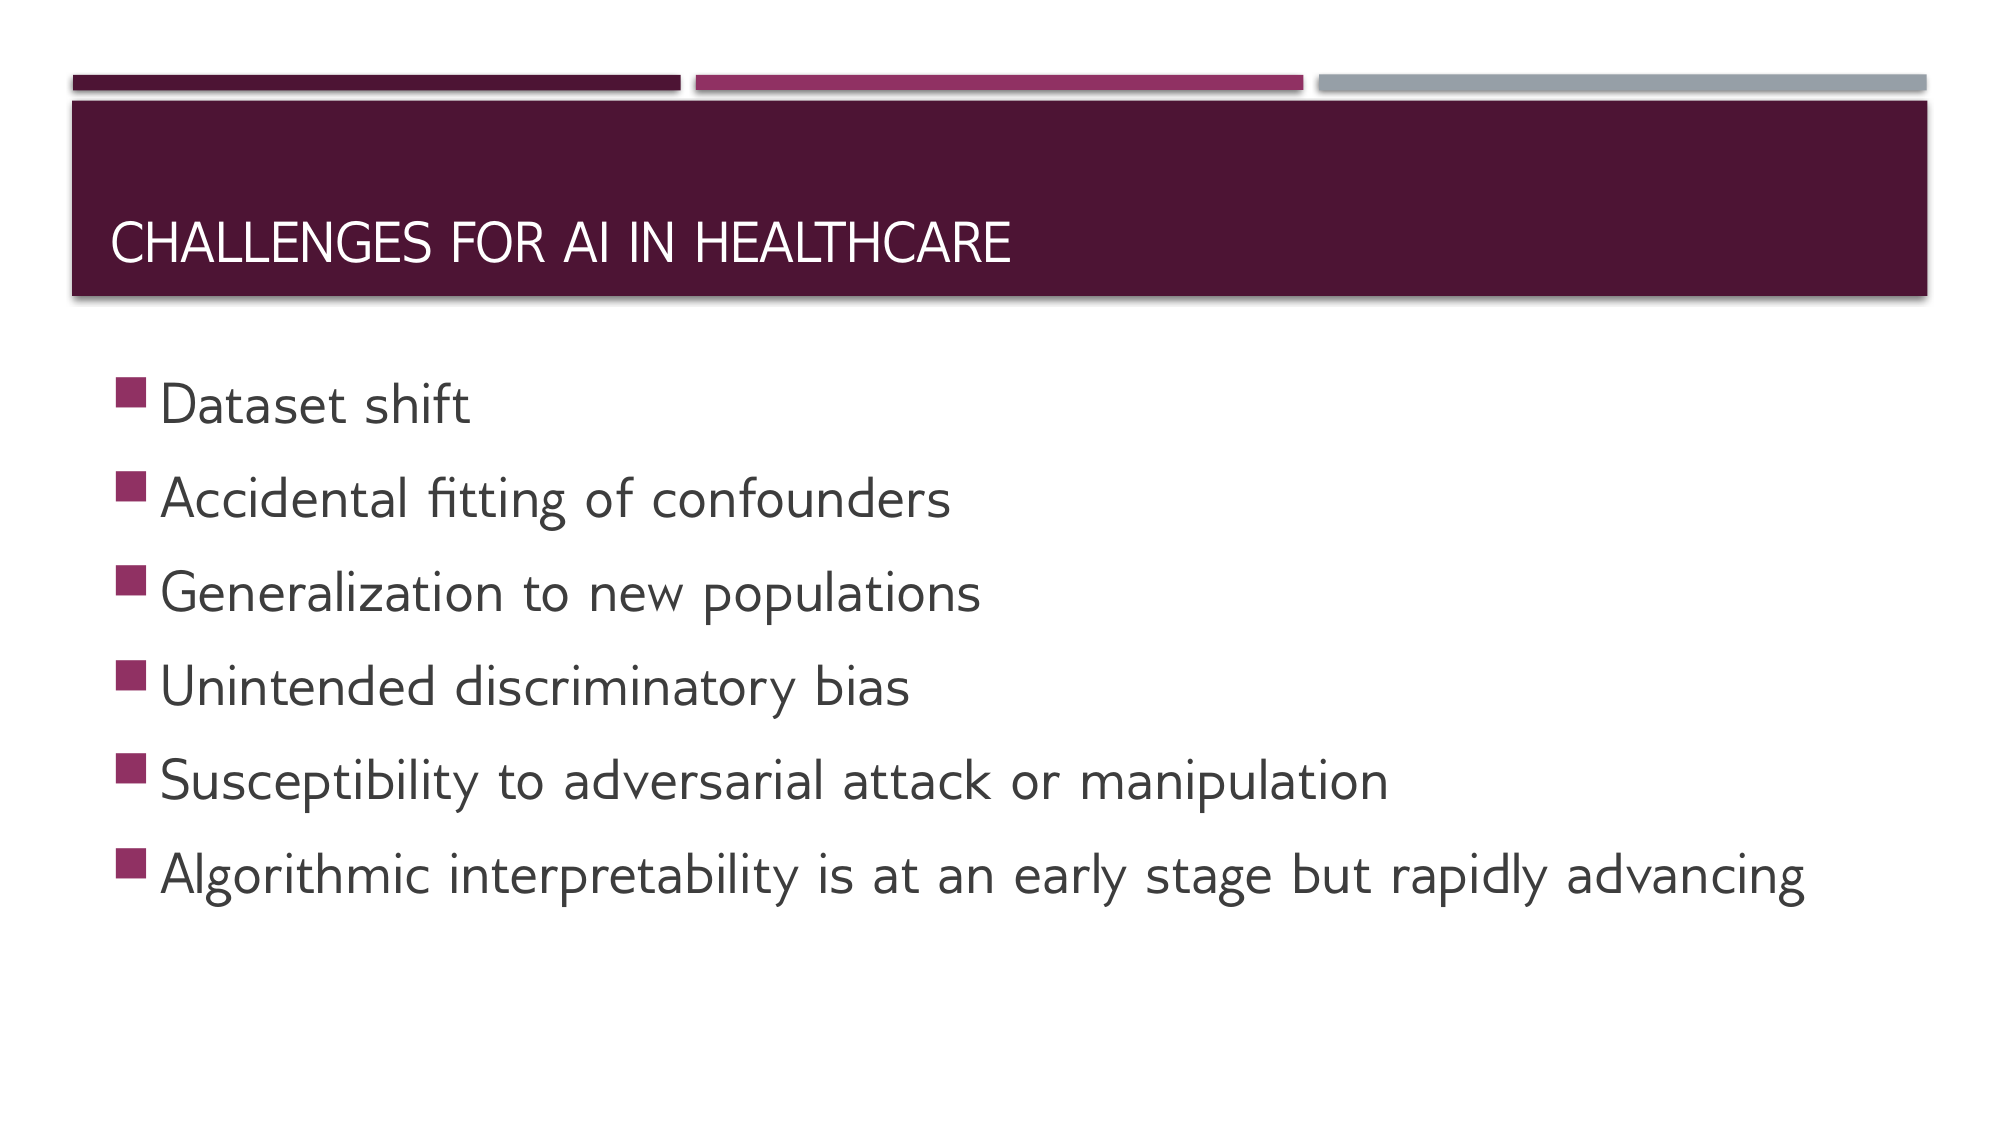

# Challenges for AI in Healthcare
Dataset shift
Accidental fitting of confounders
Generalization to new populations
Unintended discriminatory bias
Susceptibility to adversarial attack or manipulation
Algorithmic interpretability is at an early stage but rapidly advancing